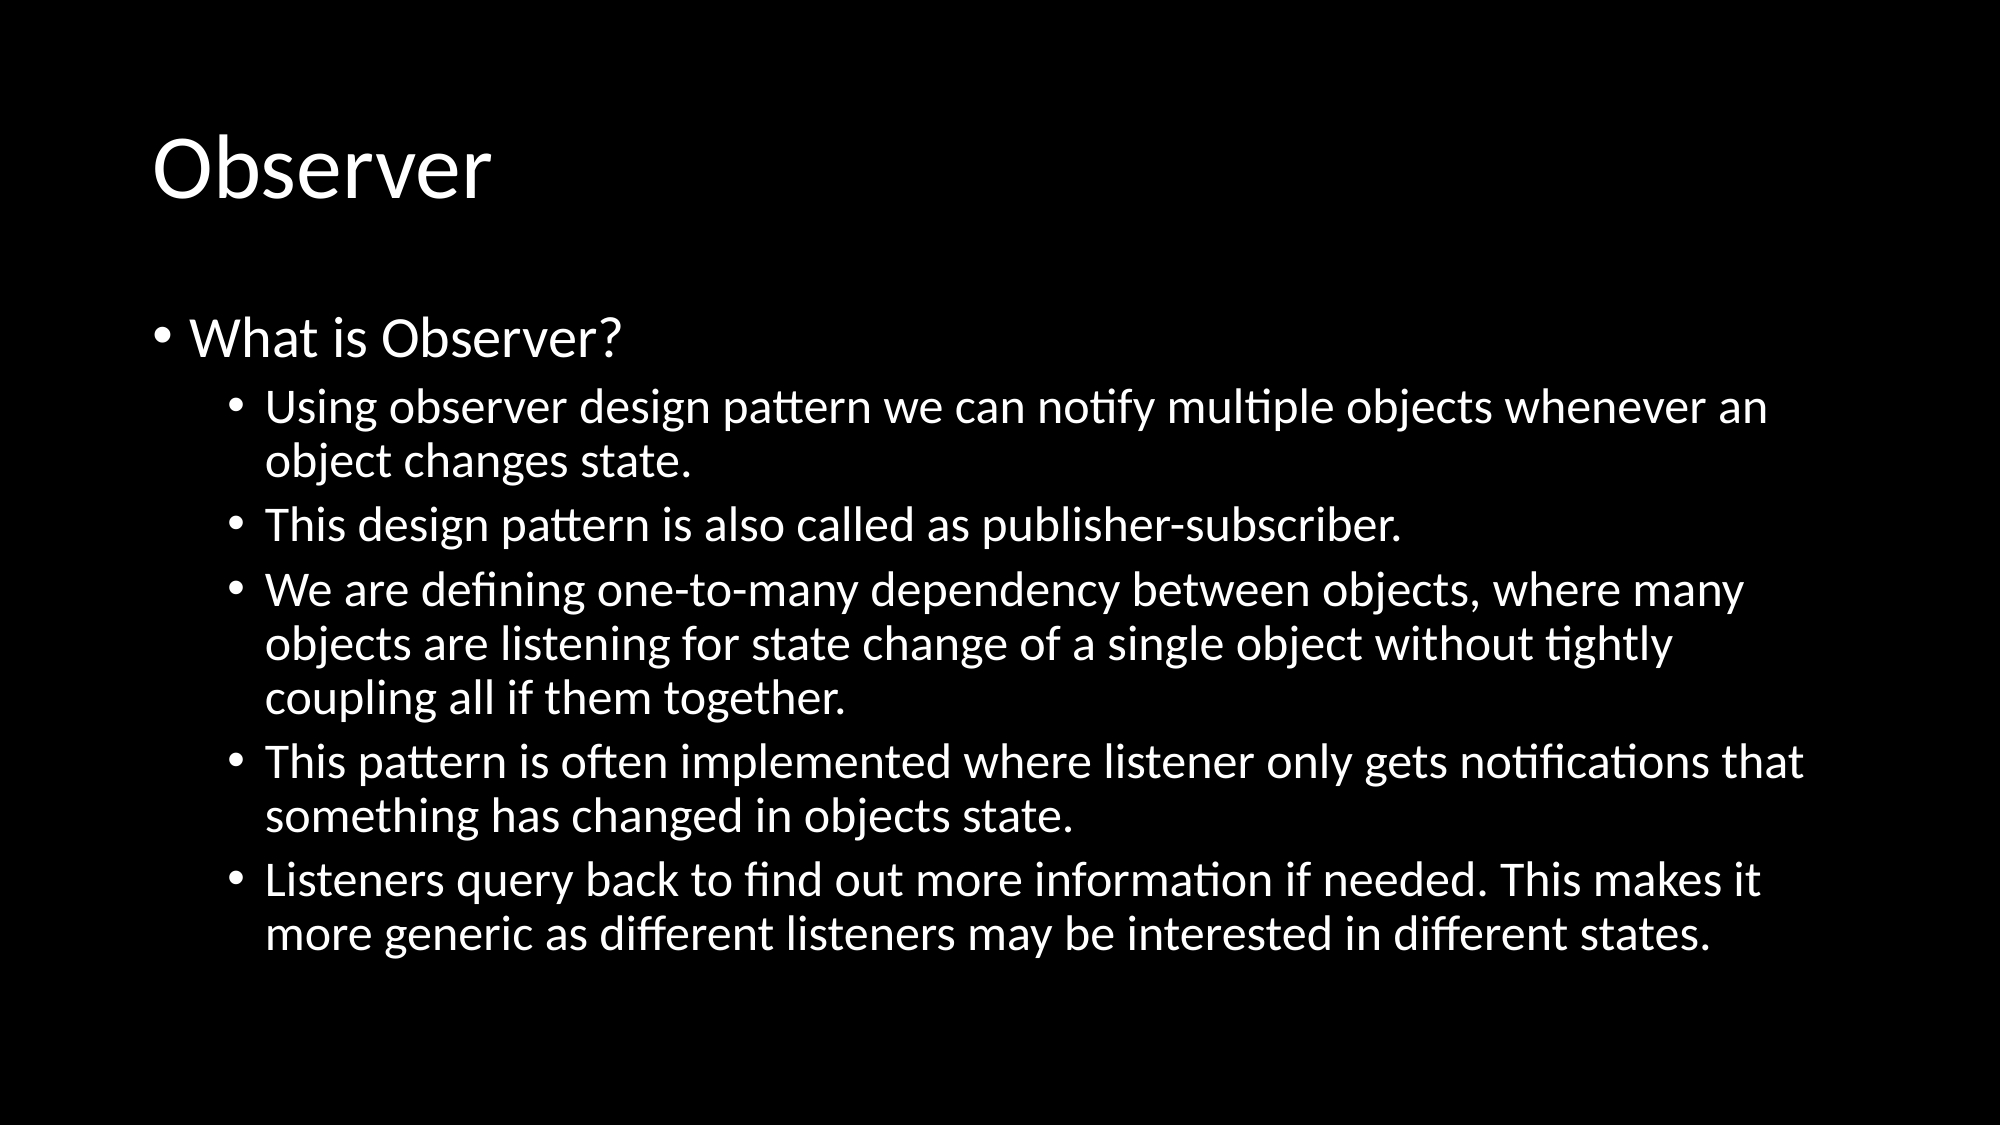

# Observer
What is Observer?
Using observer design pattern we can notify multiple objects whenever an object changes state.
This design pattern is also called as publisher-subscriber.
We are defining one-to-many dependency between objects, where many objects are listening for state change of a single object without tightly coupling all if them together.
This pattern is often implemented where listener only gets notifications that something has changed in objects state.
Listeners query back to find out more information if needed. This makes it more generic as different listeners may be interested in different states.